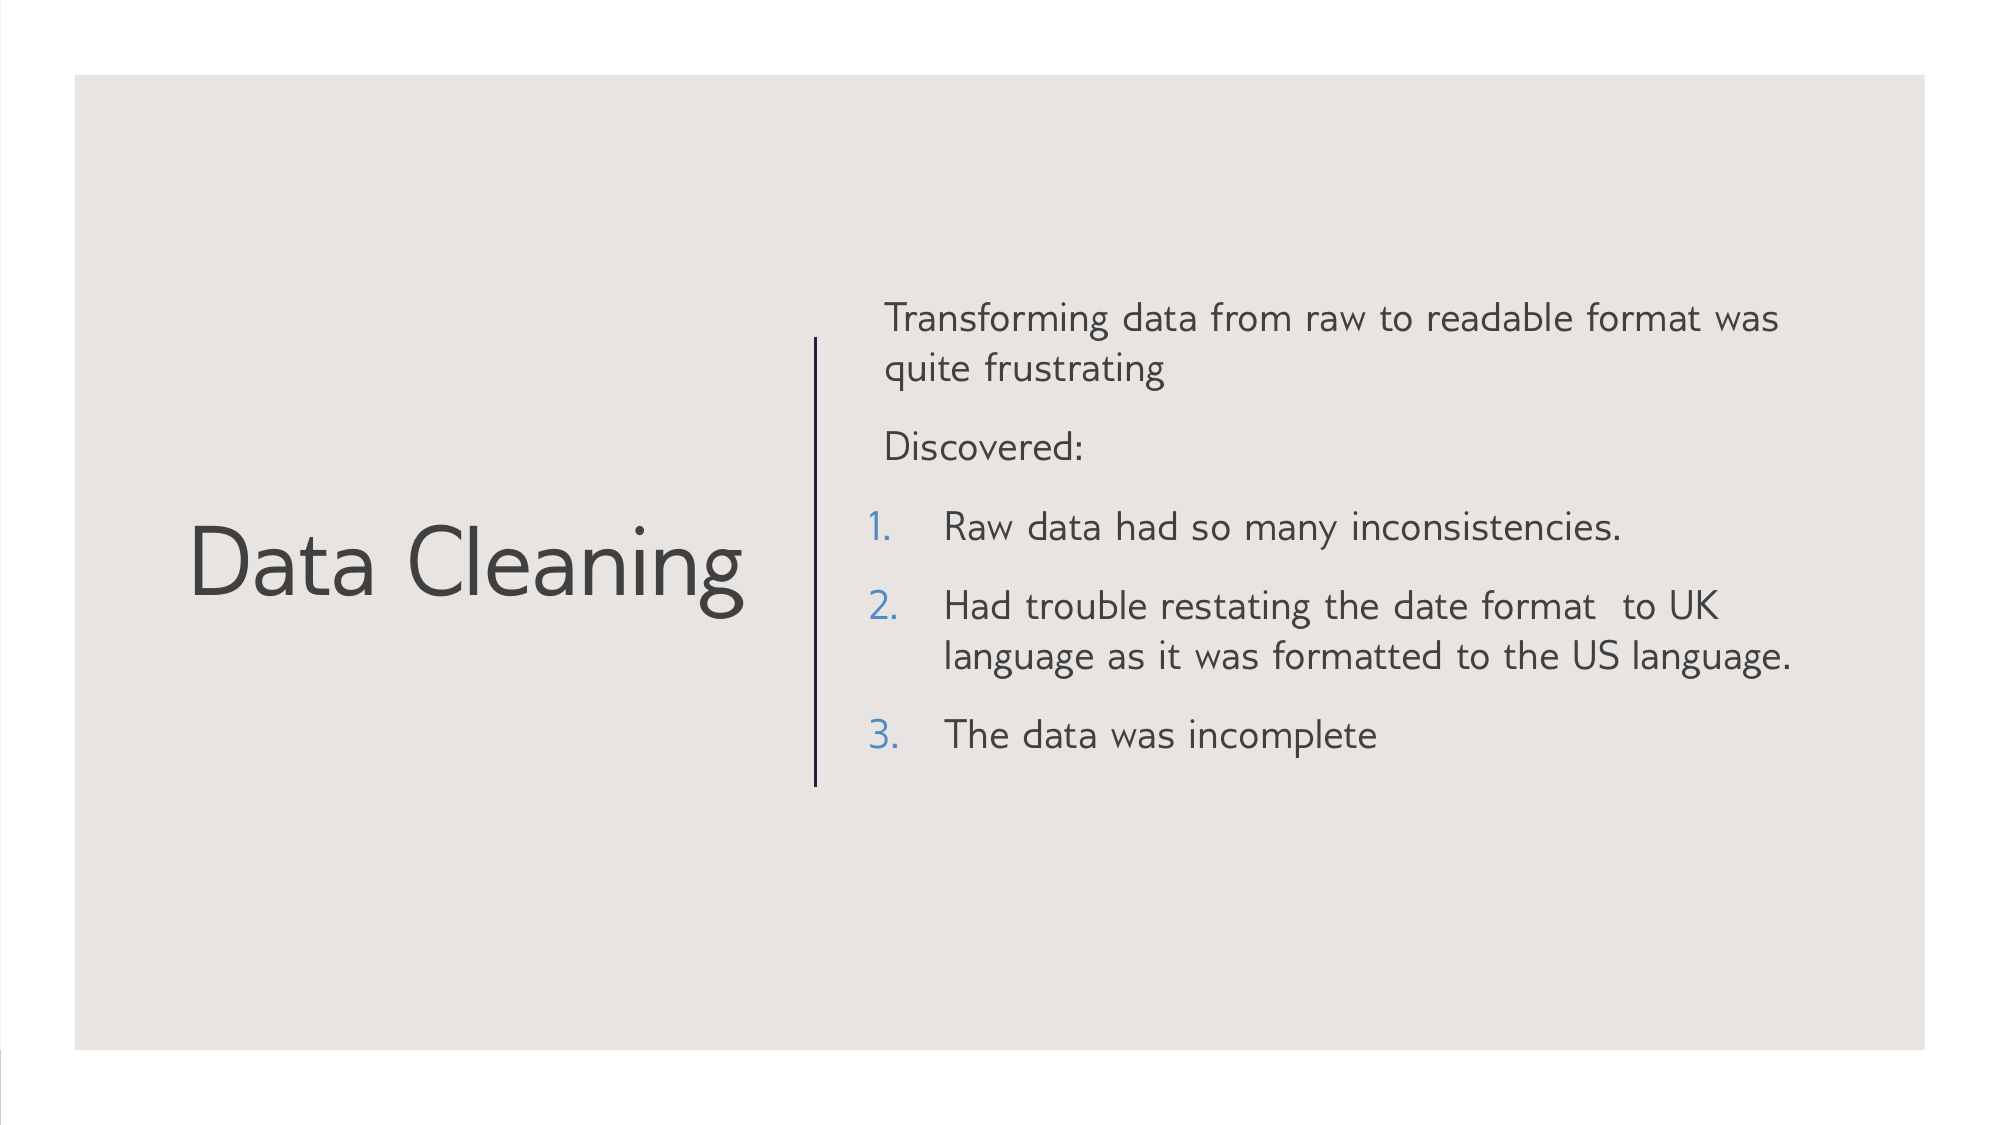

Transforming data from raw to readable format was quite frustrating
Discovered:
Raw data had so many inconsistencies.
Had trouble restating the date format  to UK language as it was formatted to the US language.
The data was incomplete

# Data Cleaning